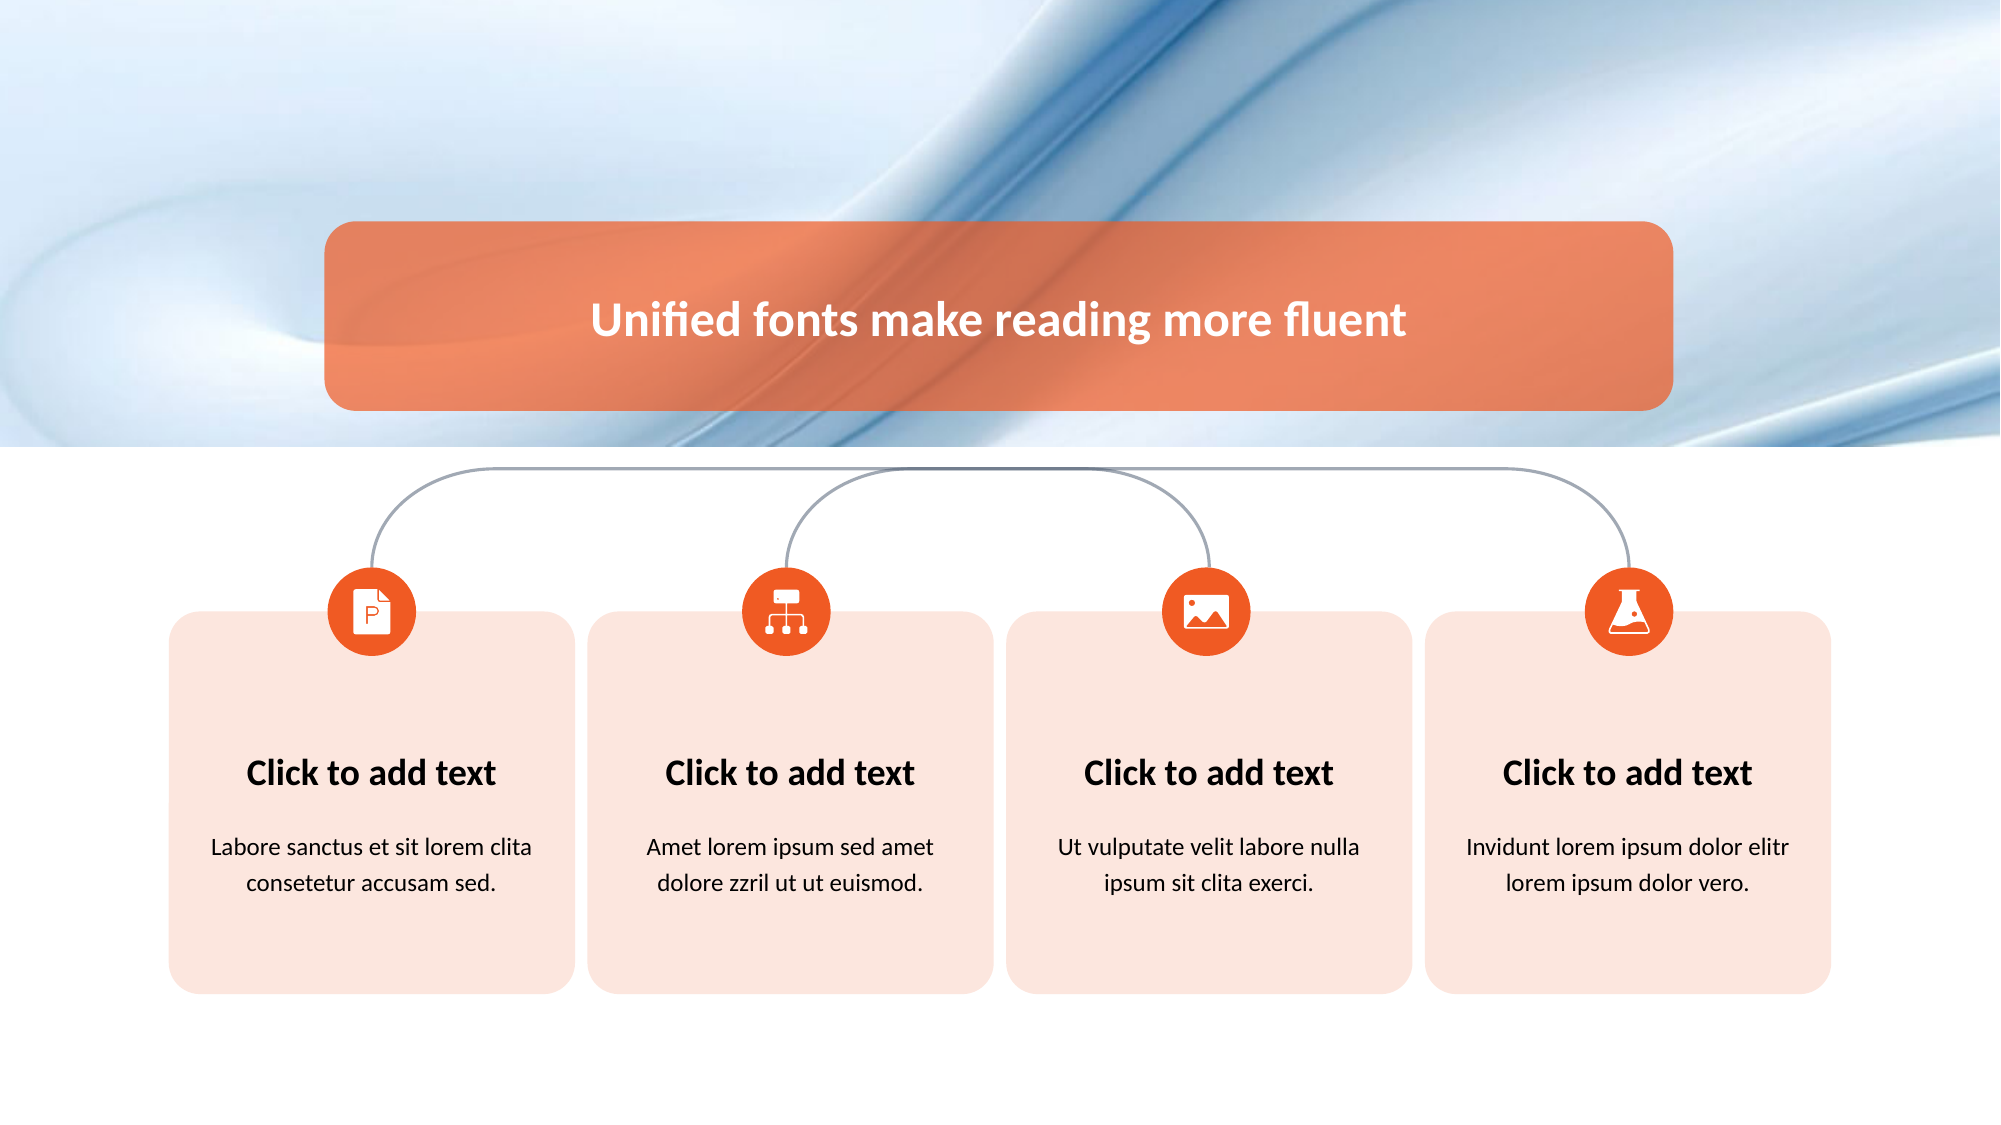

Dolor stet wisi autem soluta ea vero sed labore esse at.

Click to add text
Labore sanctus et sit lorem clita consetetur accusam sed.

Unified fonts make reading more fluent

Vel tation amet at magna ipsum et clita est no ea veniam et.

Click to add text
Amet lorem ipsum sed amet dolore zzril ut ut euismod.
Praesent justo dolor et at eirmod nonumy dolor dolore.

Click to add text
Ut vulputate velit labore nulla ipsum sit clita exerci.
Et dolor et tempor sea takimata iriure tation zzril accusam.

Click to add text
Invidunt lorem ipsum dolor elitr lorem ipsum dolor vero.